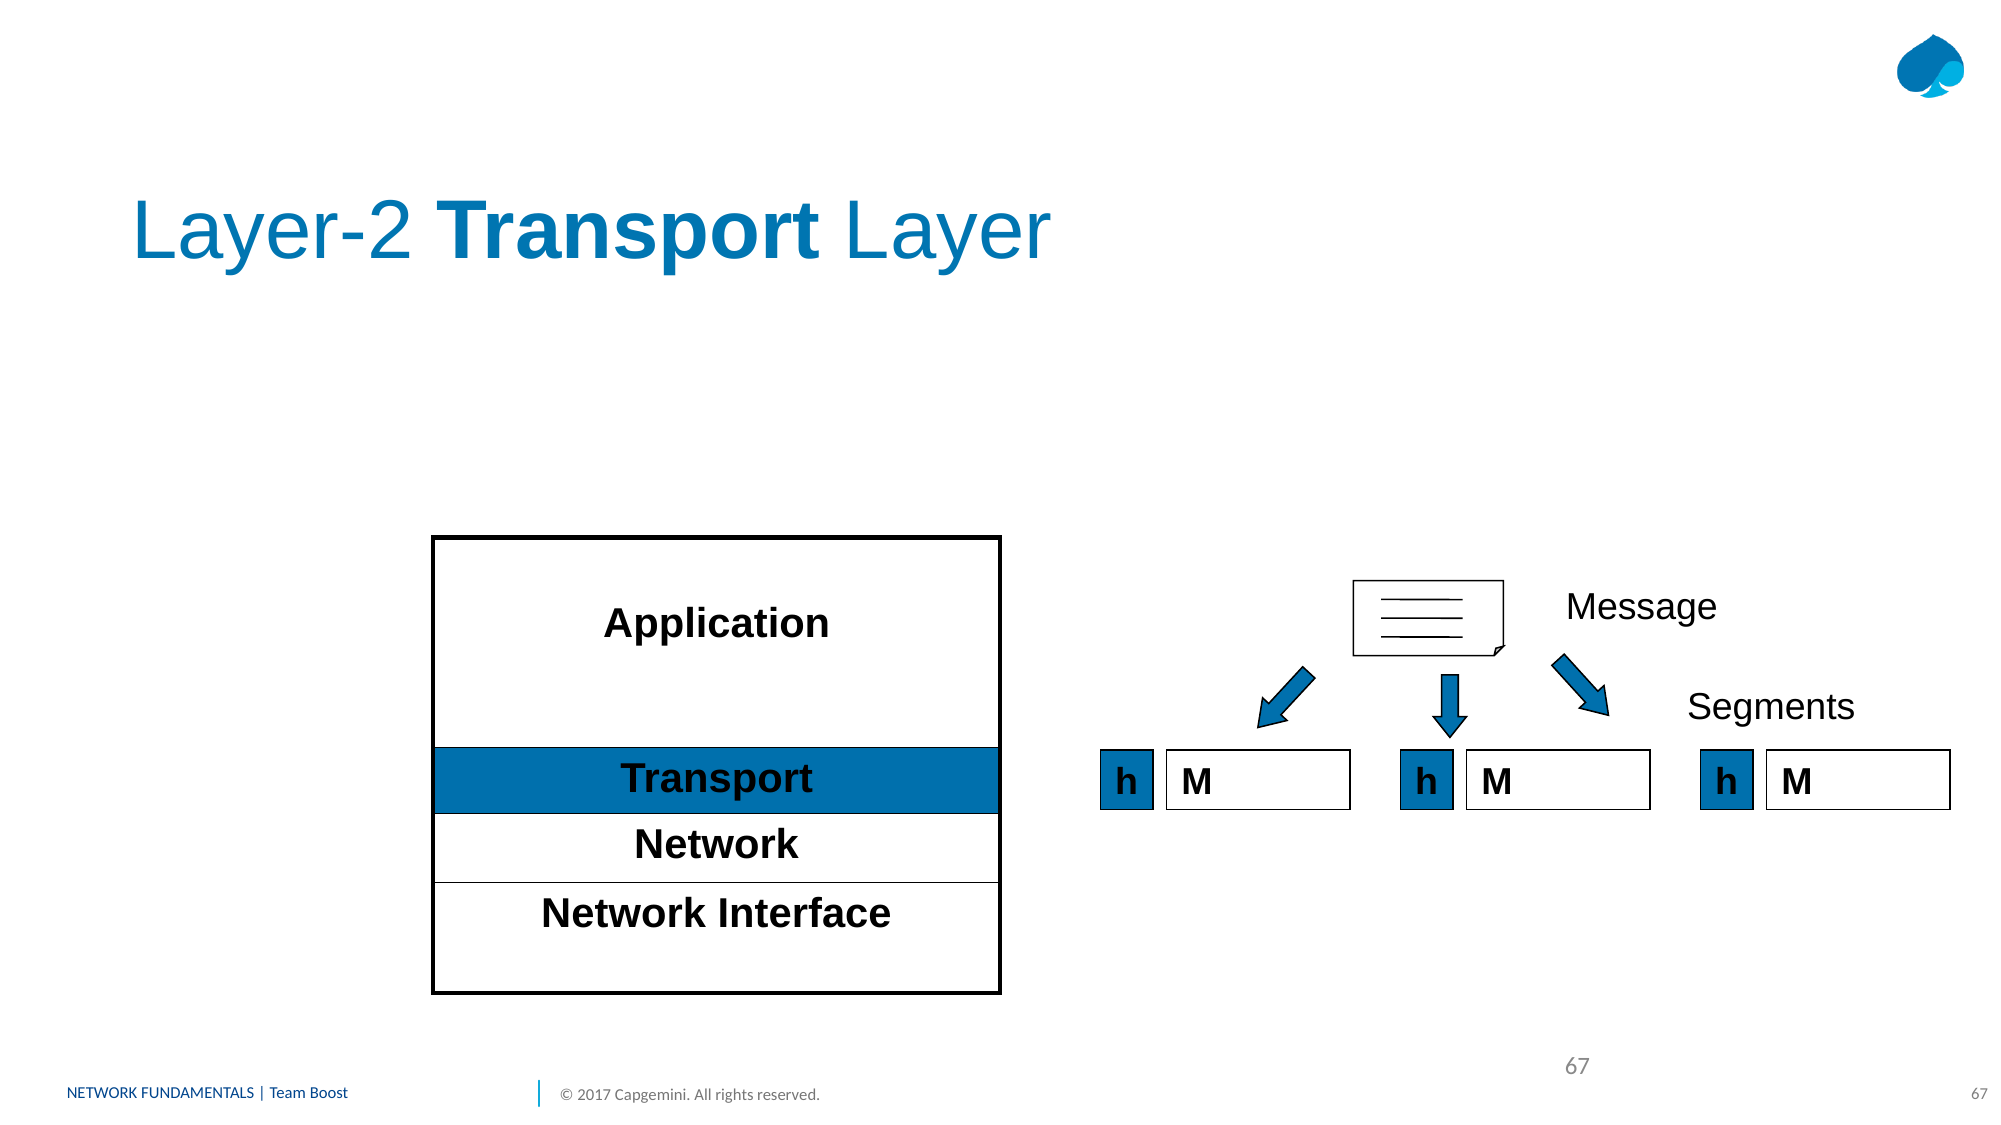

Layer-2 Transport Layer
| Application |
| --- |
| Transport |
| Network |
| Network Interface |
Message

Segments
h
M
h
M
h
M
67